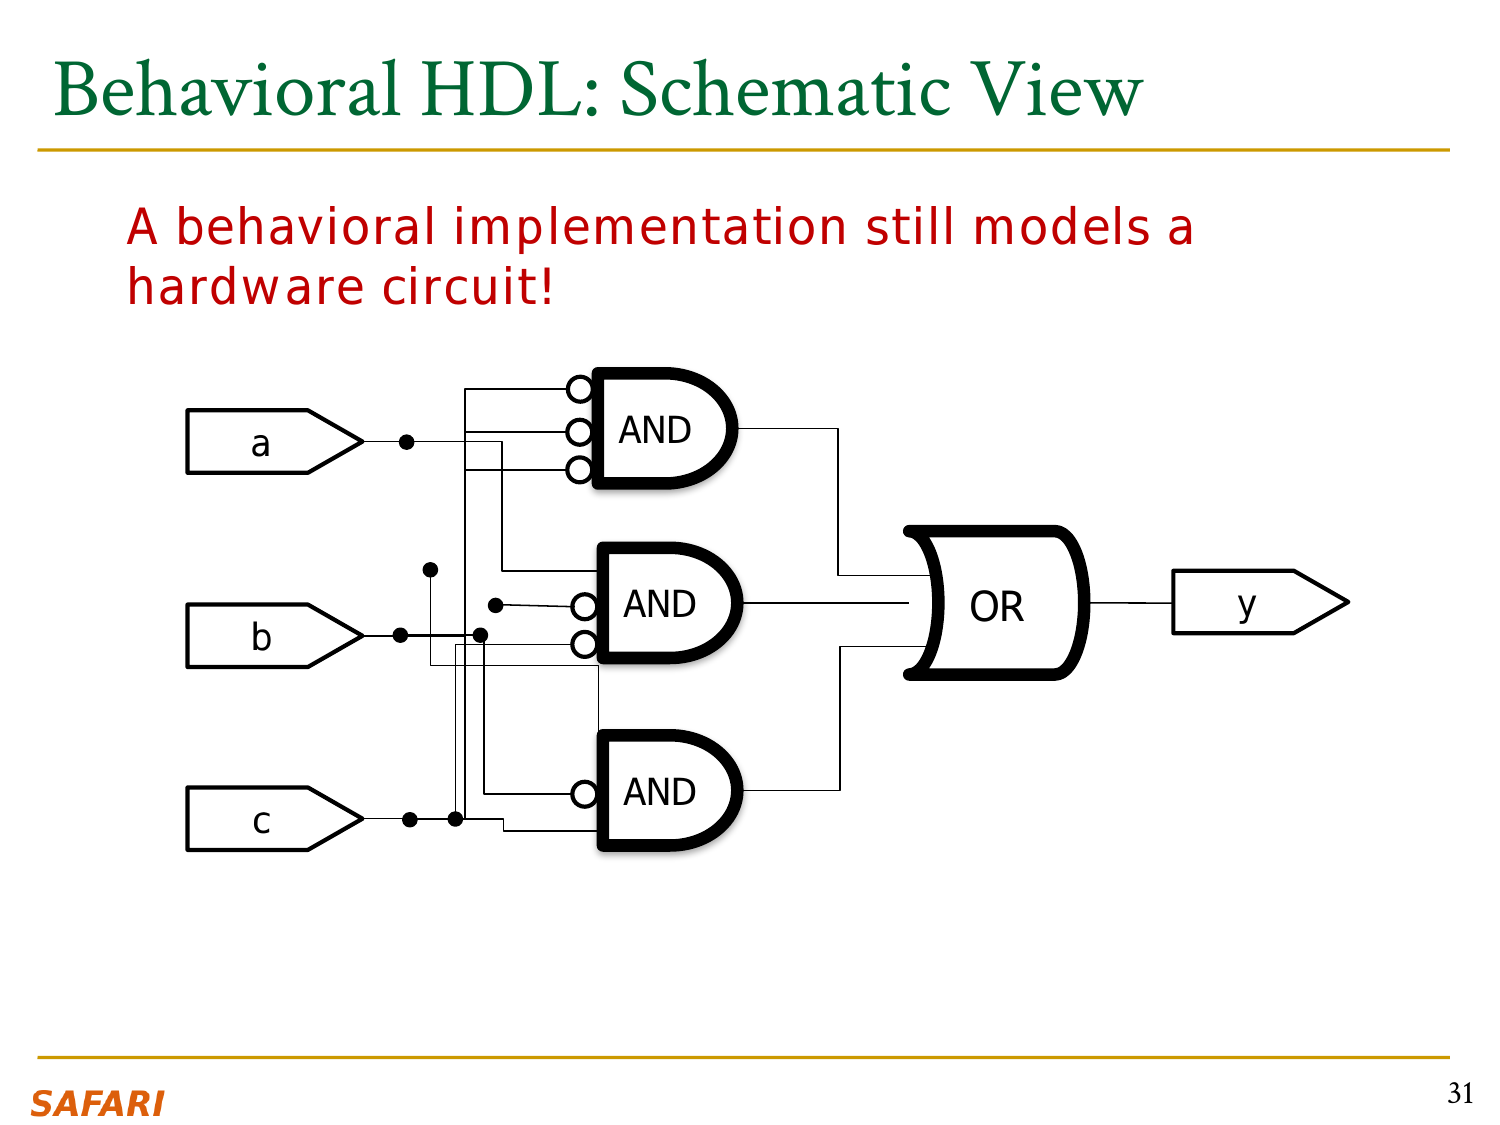

# Behavioral HDL: Schematic View
A behavioral implementation still models a hardware circuit!
AND

a

OR

AND

y

b

AND

c

31